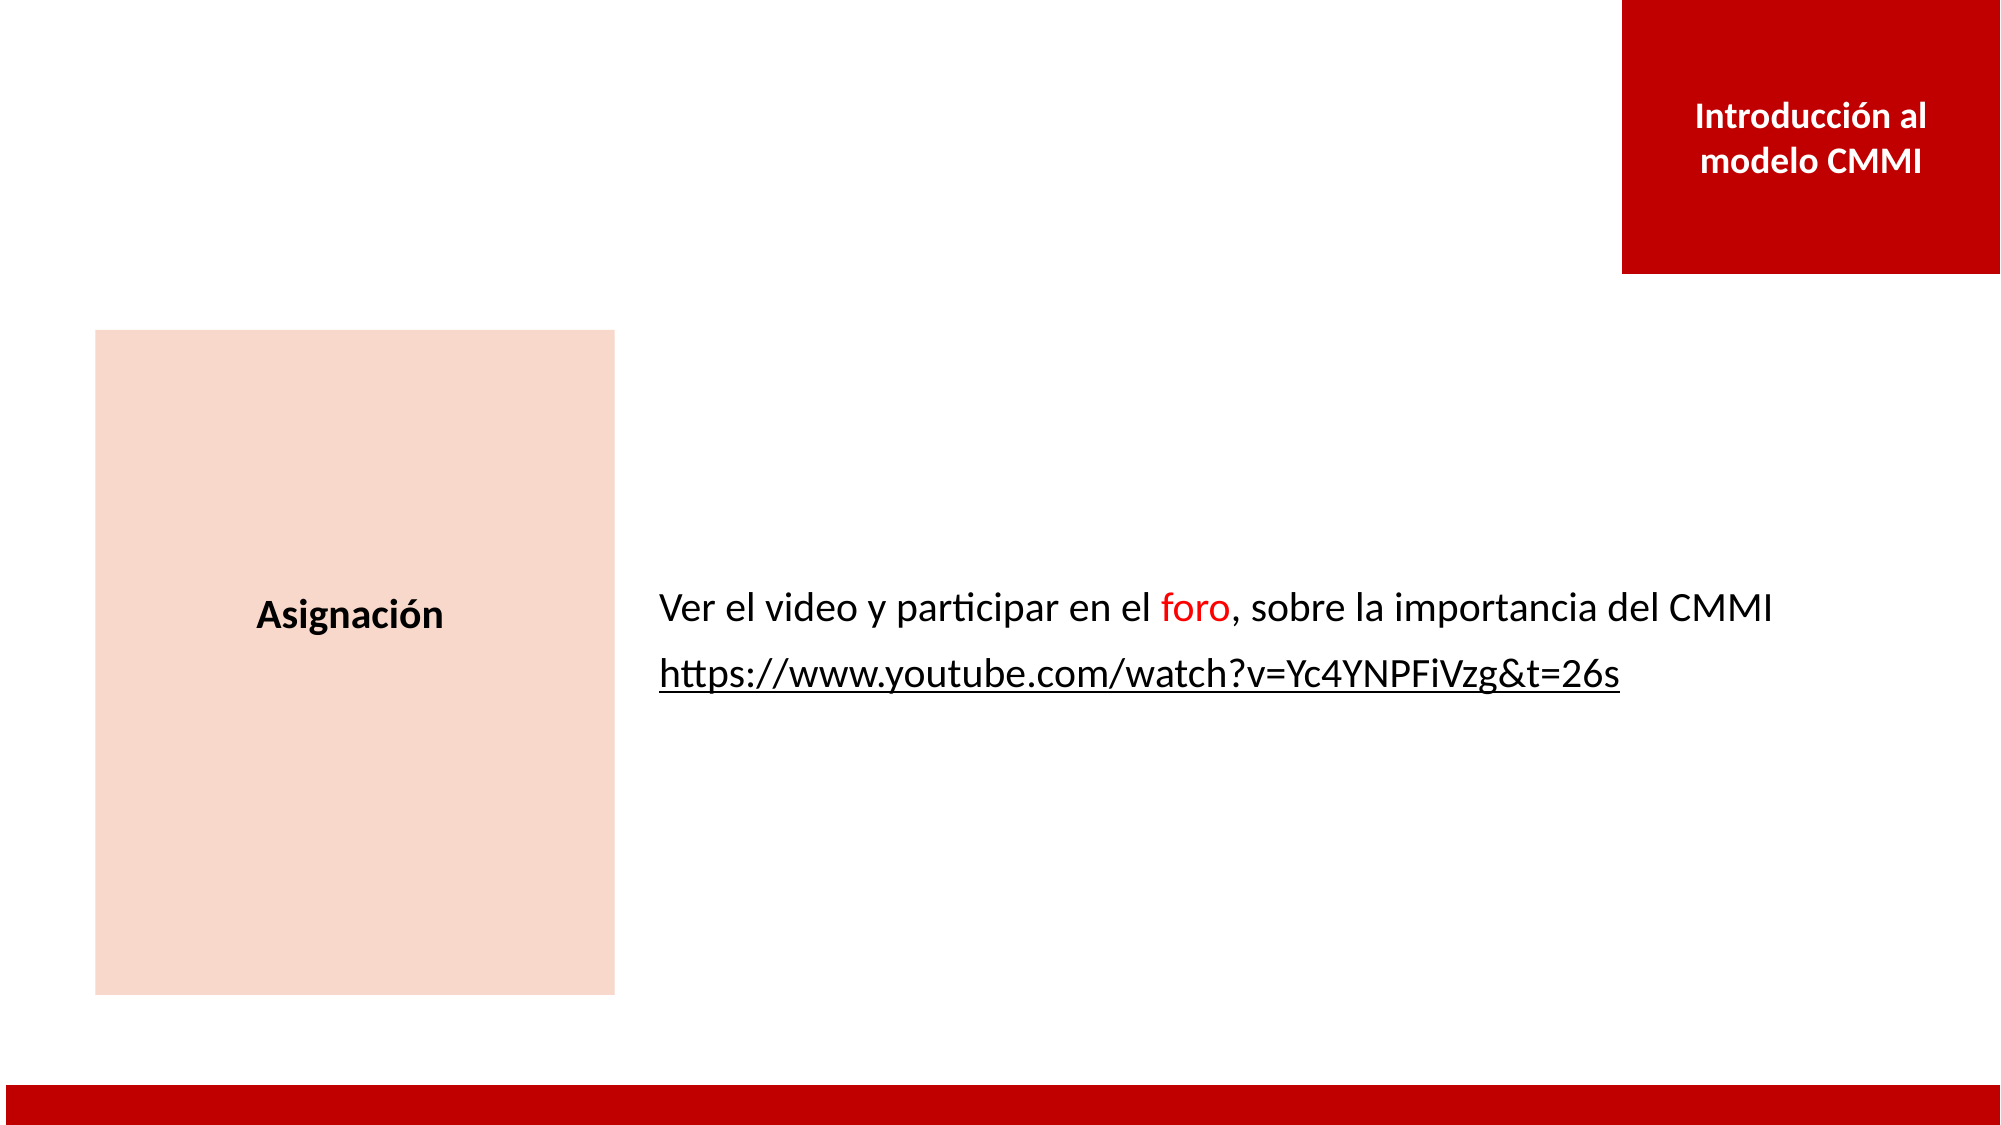

Introducción al modelo CMMI

Asignación

Ver el video y participar en el foro, sobre la importancia del CMMI
https://www.youtube.com/watch?v=Yc4YNPFiVzg&t=26s